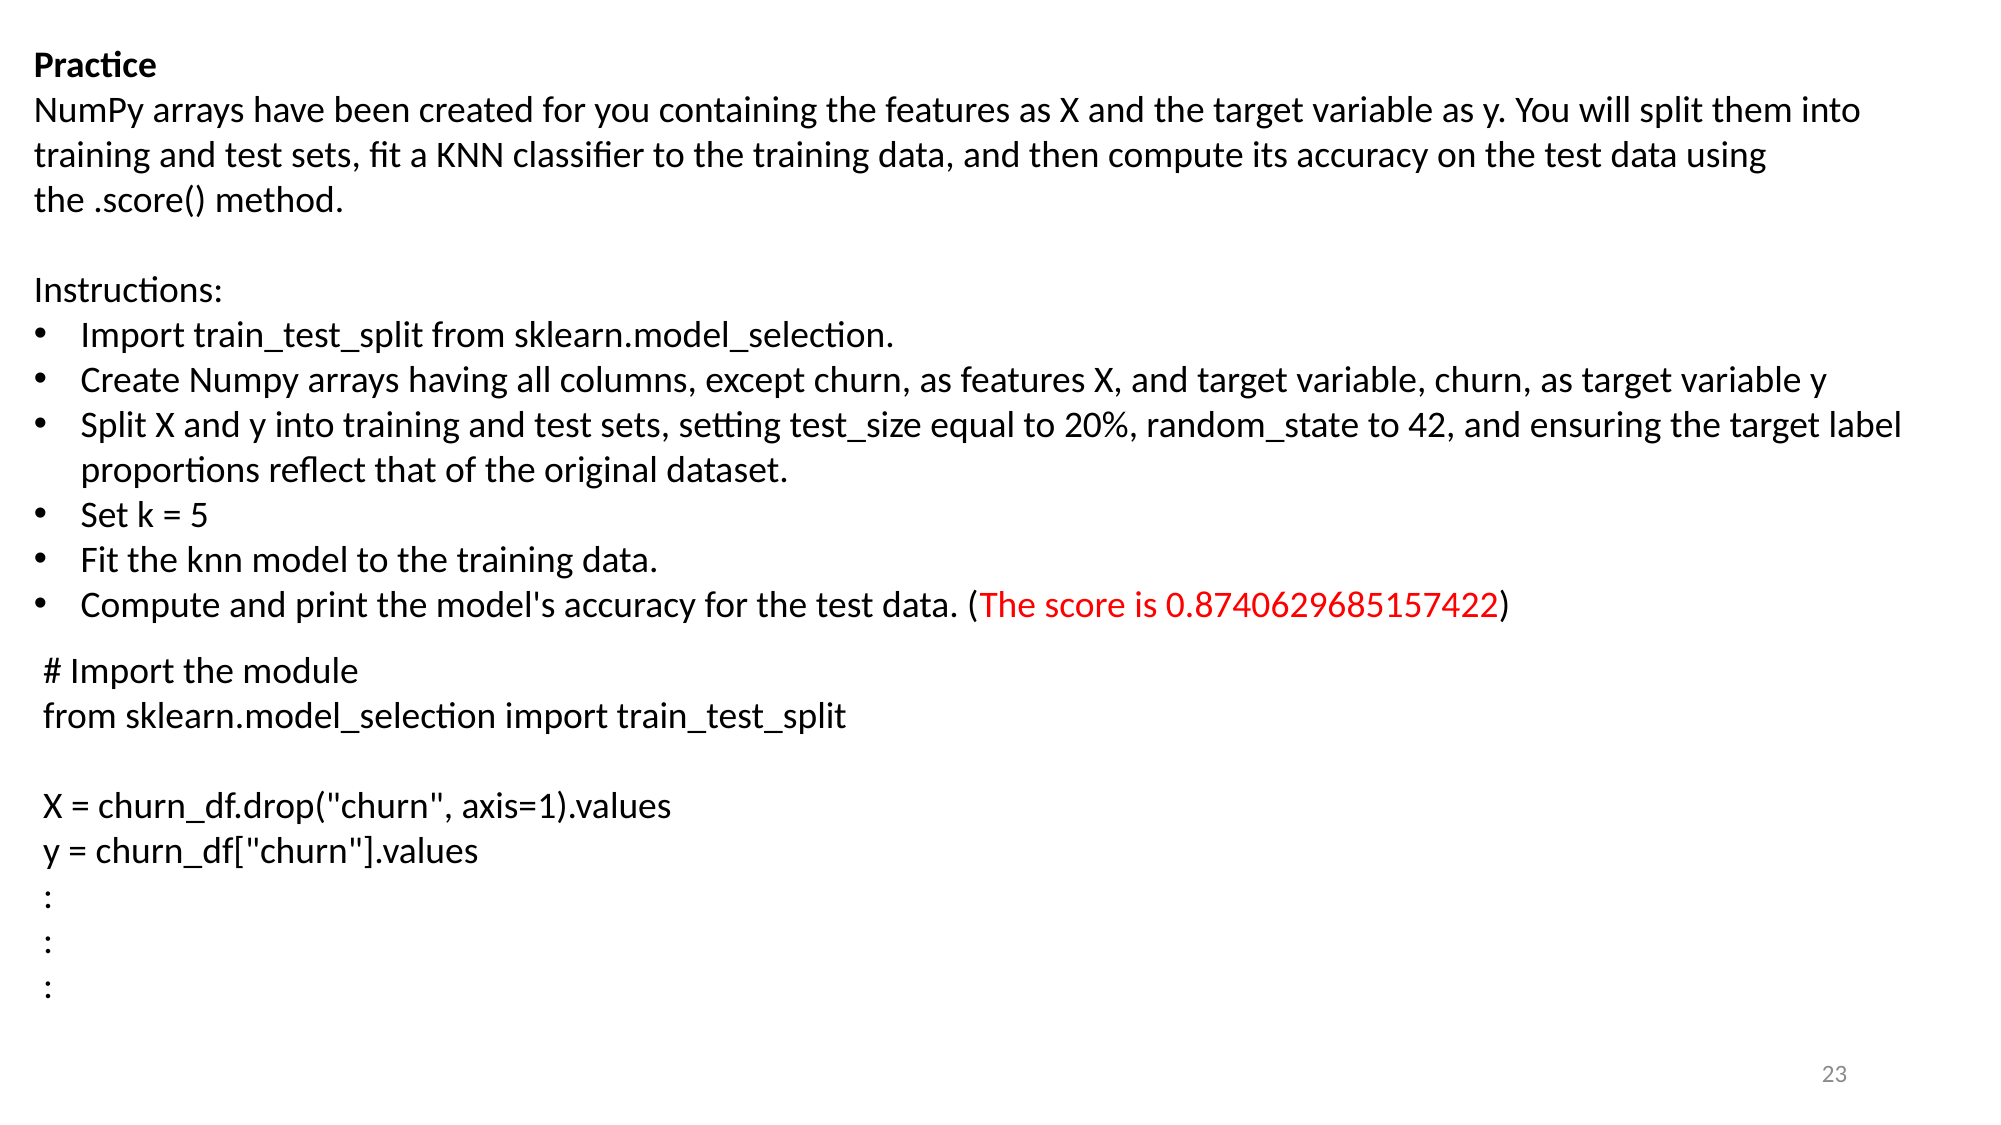

Practice
NumPy arrays have been created for you containing the features as X and the target variable as y. You will split them into training and test sets, fit a KNN classifier to the training data, and then compute its accuracy on the test data using the .score() method.

Instructions:
Import train_test_split from sklearn.model_selection.
Create Numpy arrays having all columns, except churn, as features X, and target variable, churn, as target variable y
Split X and y into training and test sets, setting test_size equal to 20%, random_state to 42, and ensuring the target label proportions reflect that of the original dataset.
Set k = 5
Fit the knn model to the training data.
Compute and print the model's accuracy for the test data. (The score is 0.8740629685157422)
# Import the module
from sklearn.model_selection import train_test_split

X = churn_df.drop("churn", axis=1).values
y = churn_df["churn"].values
:
:
:
from sklearn.model_selection import train_test_split

X = churn_df.drop("churn", axis=1).values
y = churn_df["churn"].values
print(X.shape, y.shape)
# Split into training and test sets
X_train, X_test, y_train, y_test = train_test_split(X, y, test_size=0.2, random_state=42, stratify=y)
knn = KNeighborsClassifier(n_neighbors=5)

# Fit the classifier to the training data
knn.fit(X_train, y_train)

# Print the accuracy
print(knn.score(X_test, y_test))
23